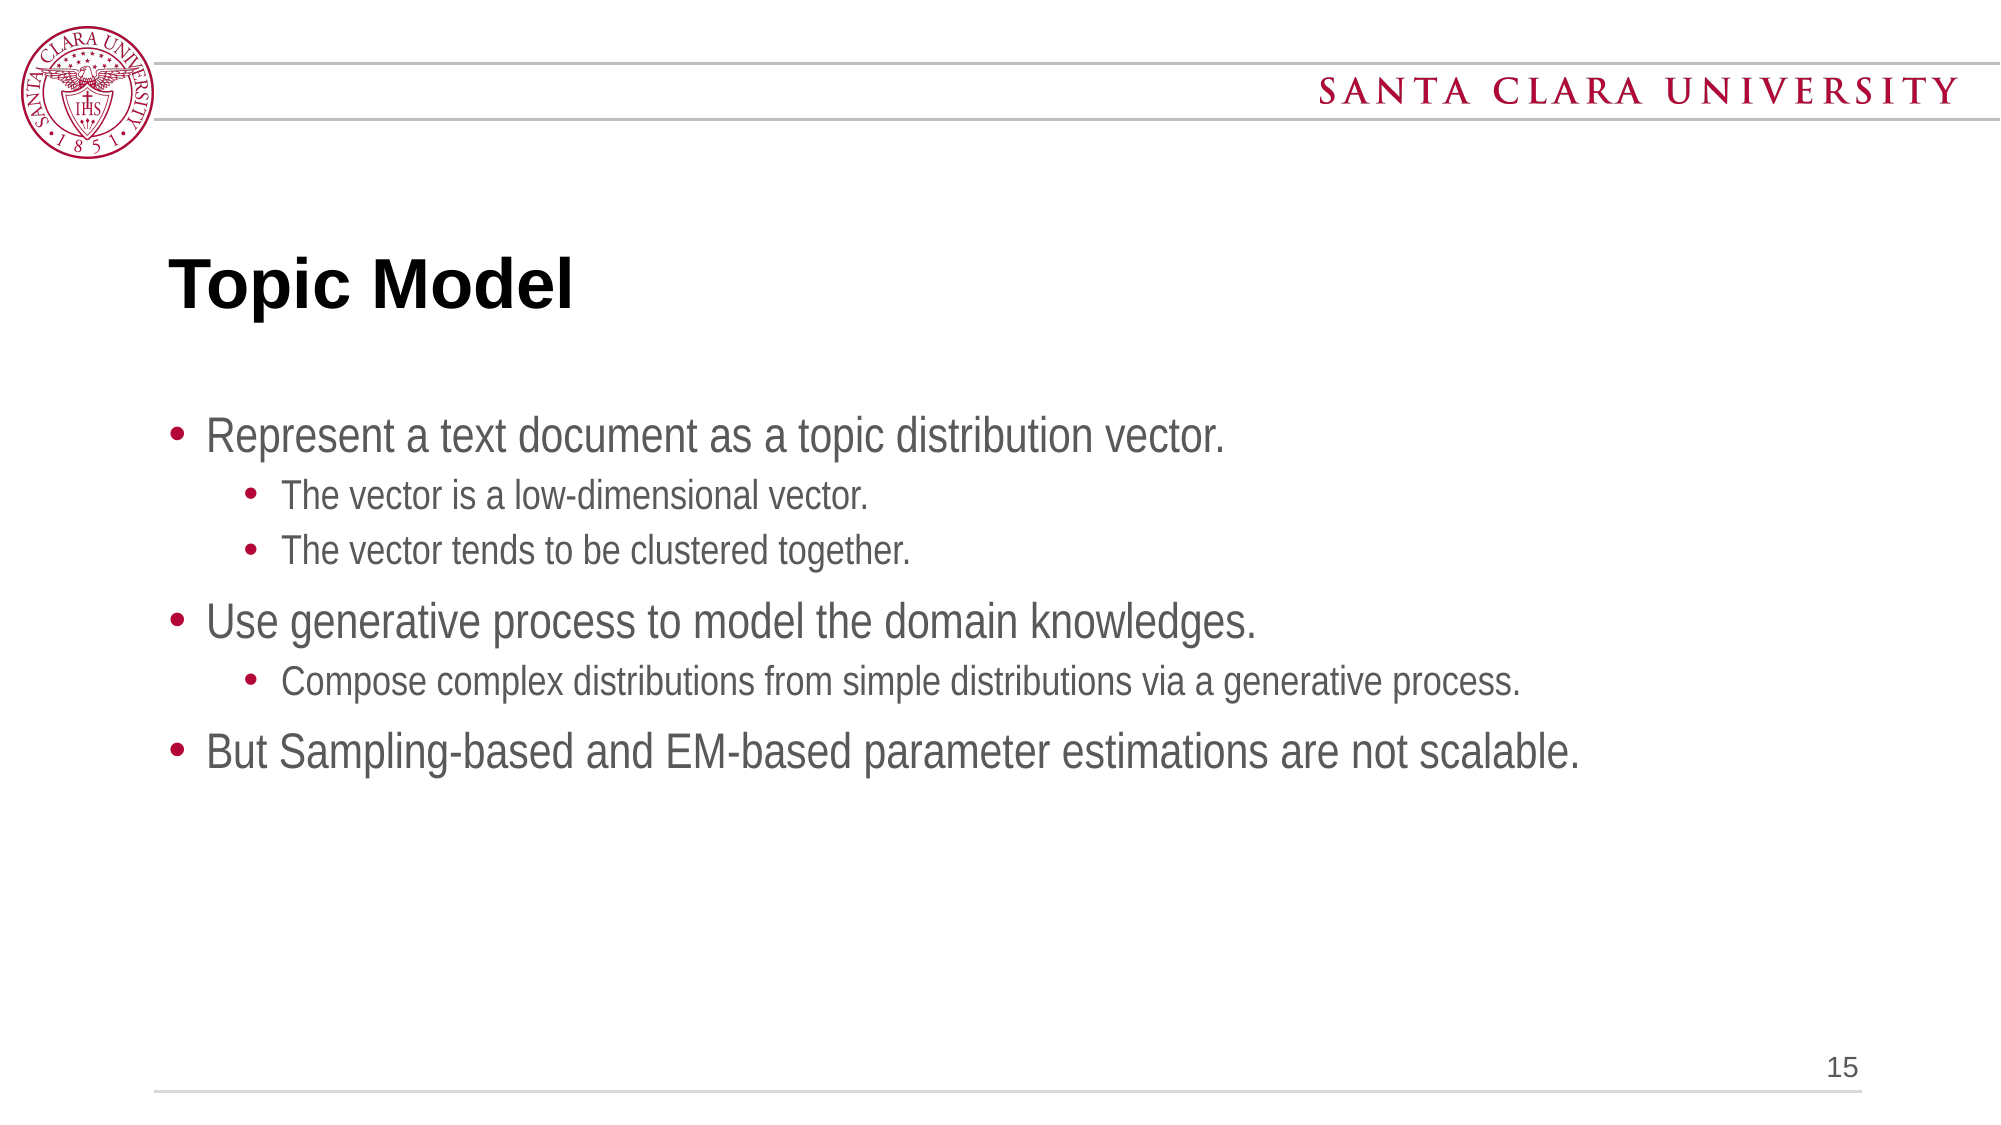

# Topic Model
Represent a text document as a topic distribution vector.
The vector is a low-dimensional vector.
The vector tends to be clustered together.
Use generative process to model the domain knowledges.
Compose complex distributions from simple distributions via a generative process.
But Sampling-based and EM-based parameter estimations are not scalable.

15